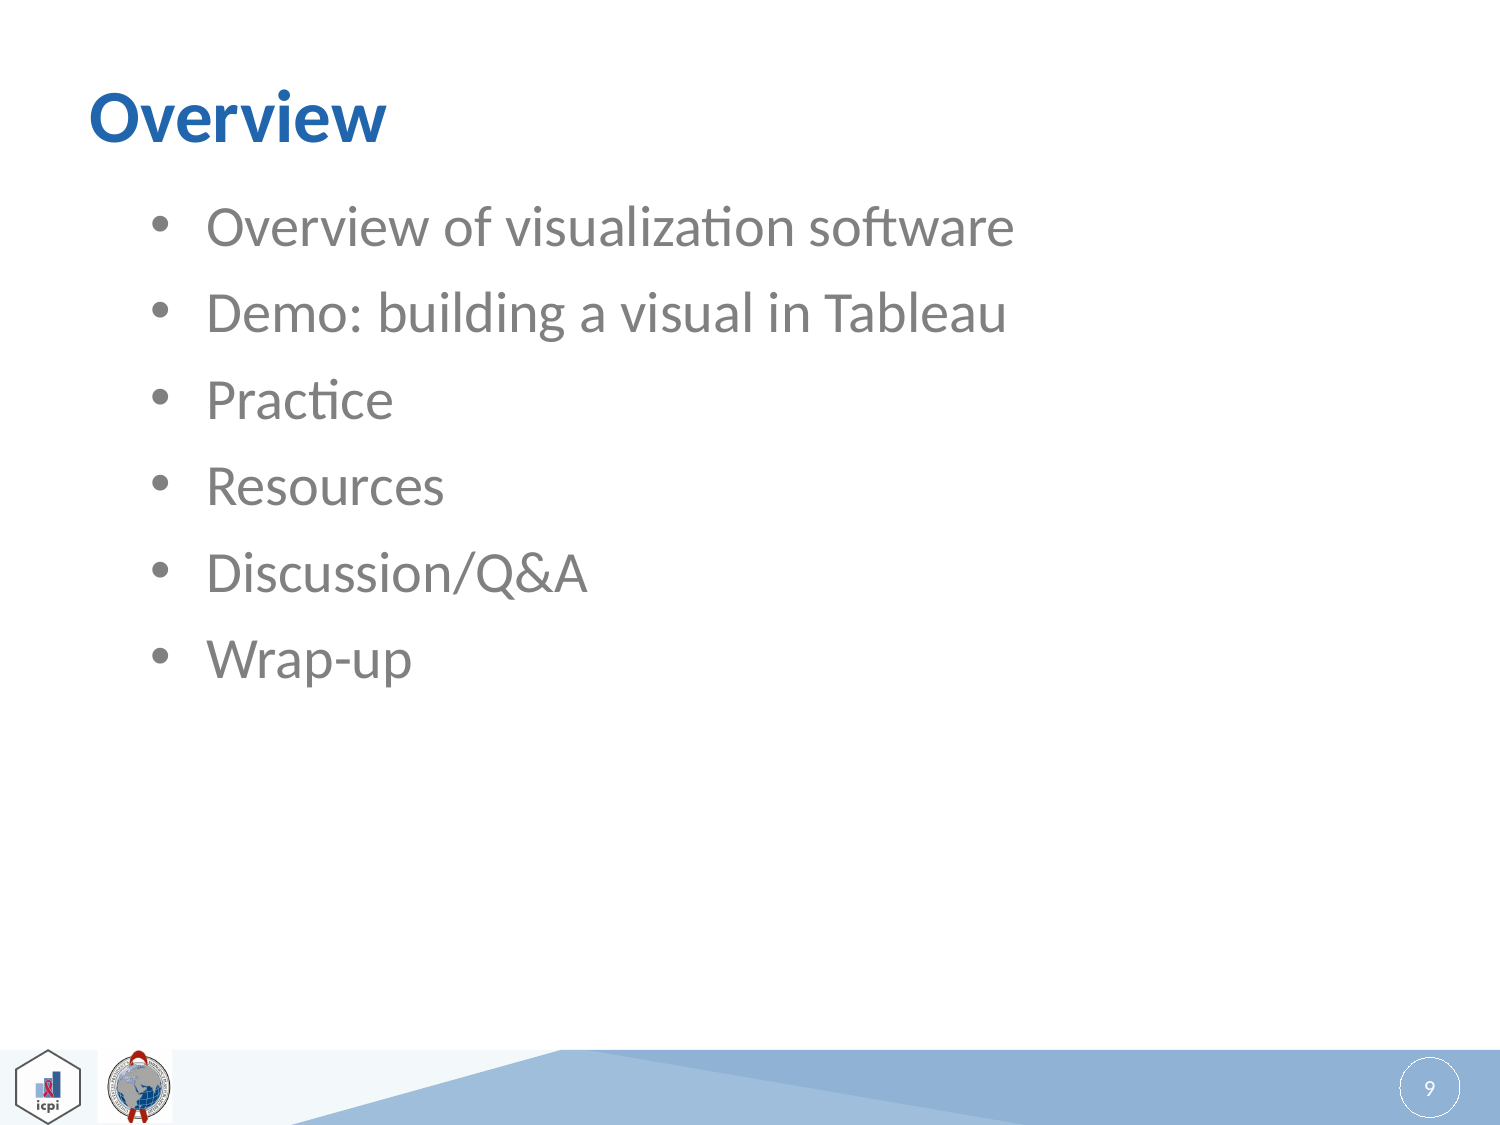

# Overview
Overview of visualization software
Demo: building a visual in Tableau
Practice
Resources
Discussion/Q&A
Wrap-up
9